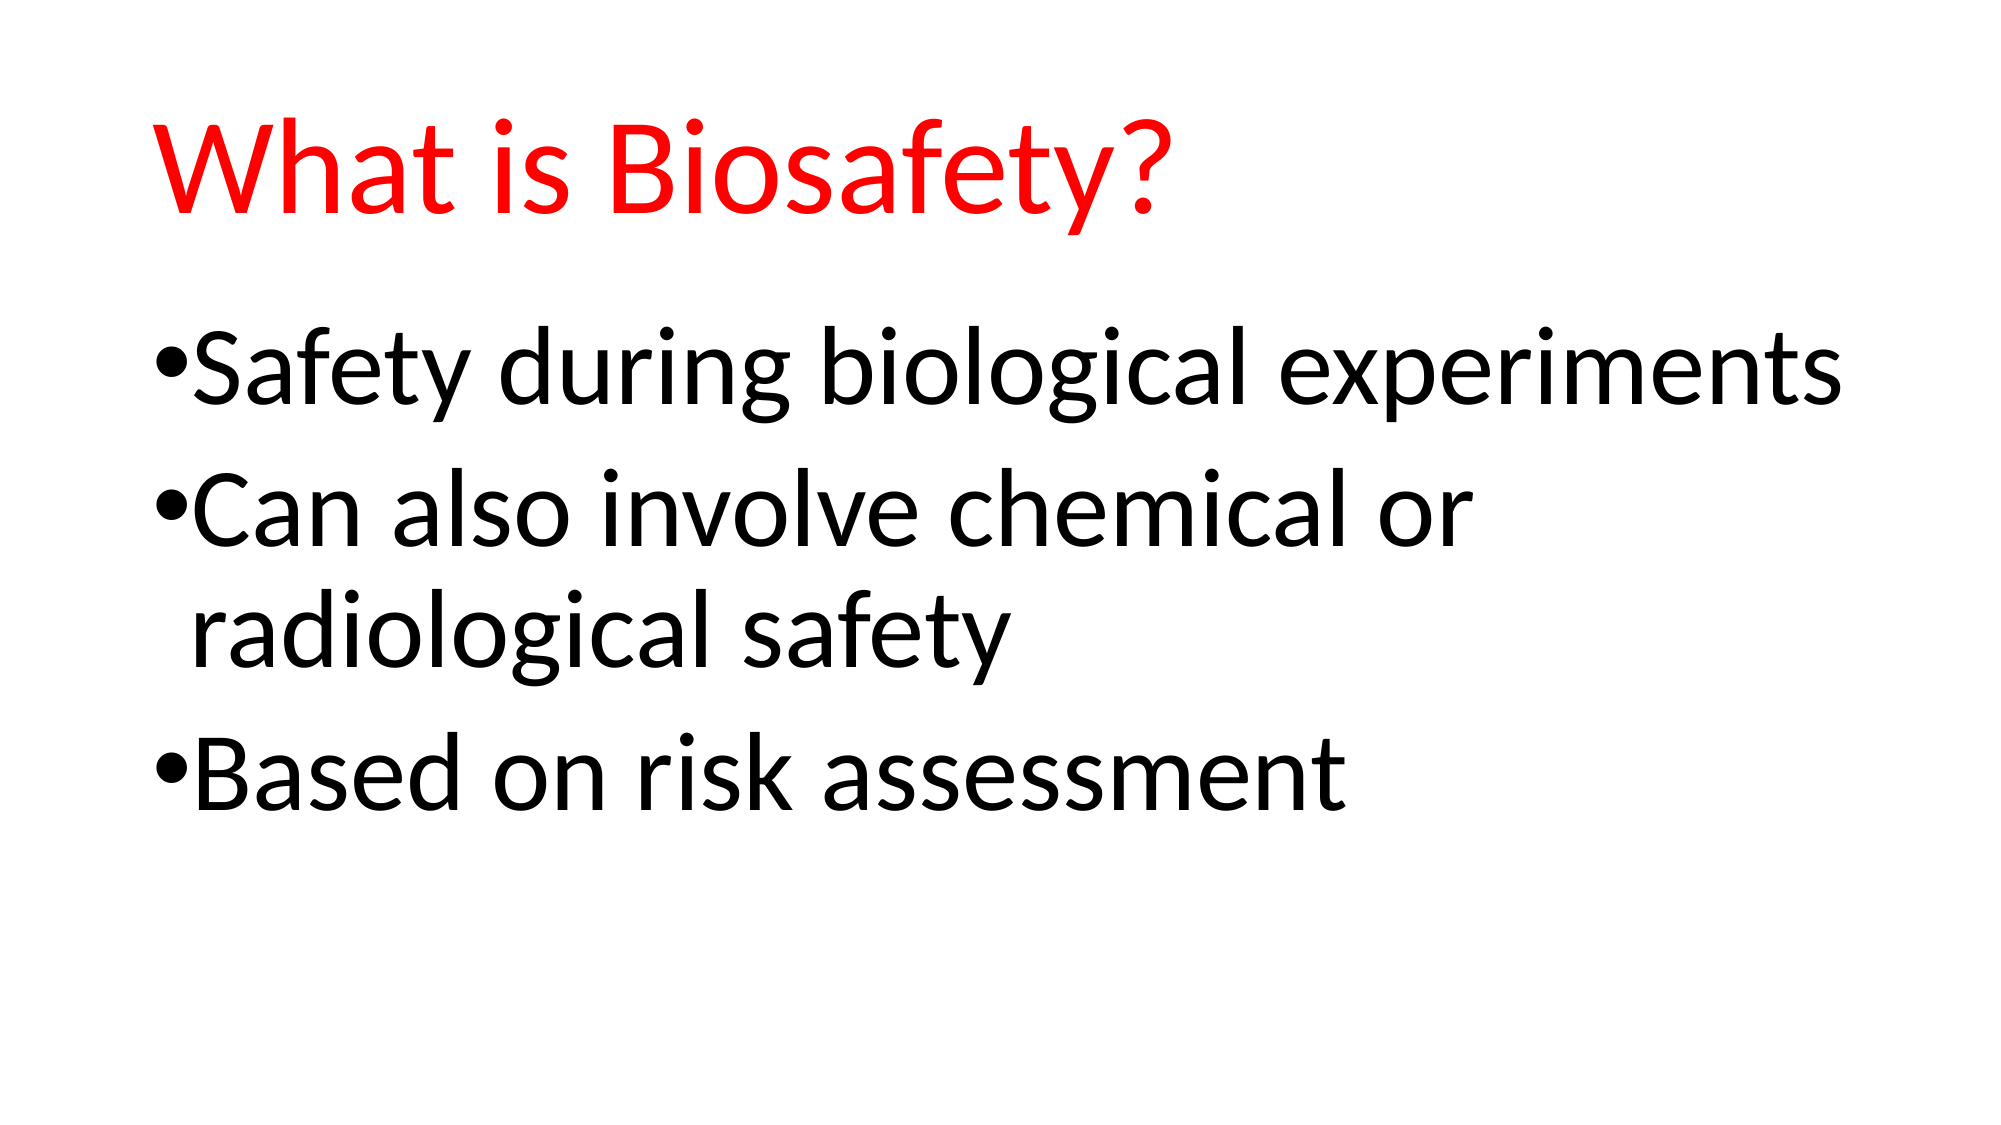

# What is Biosafety?
Safety during biological experiments
Can also involve chemical or radiological safety
Based on risk assessment